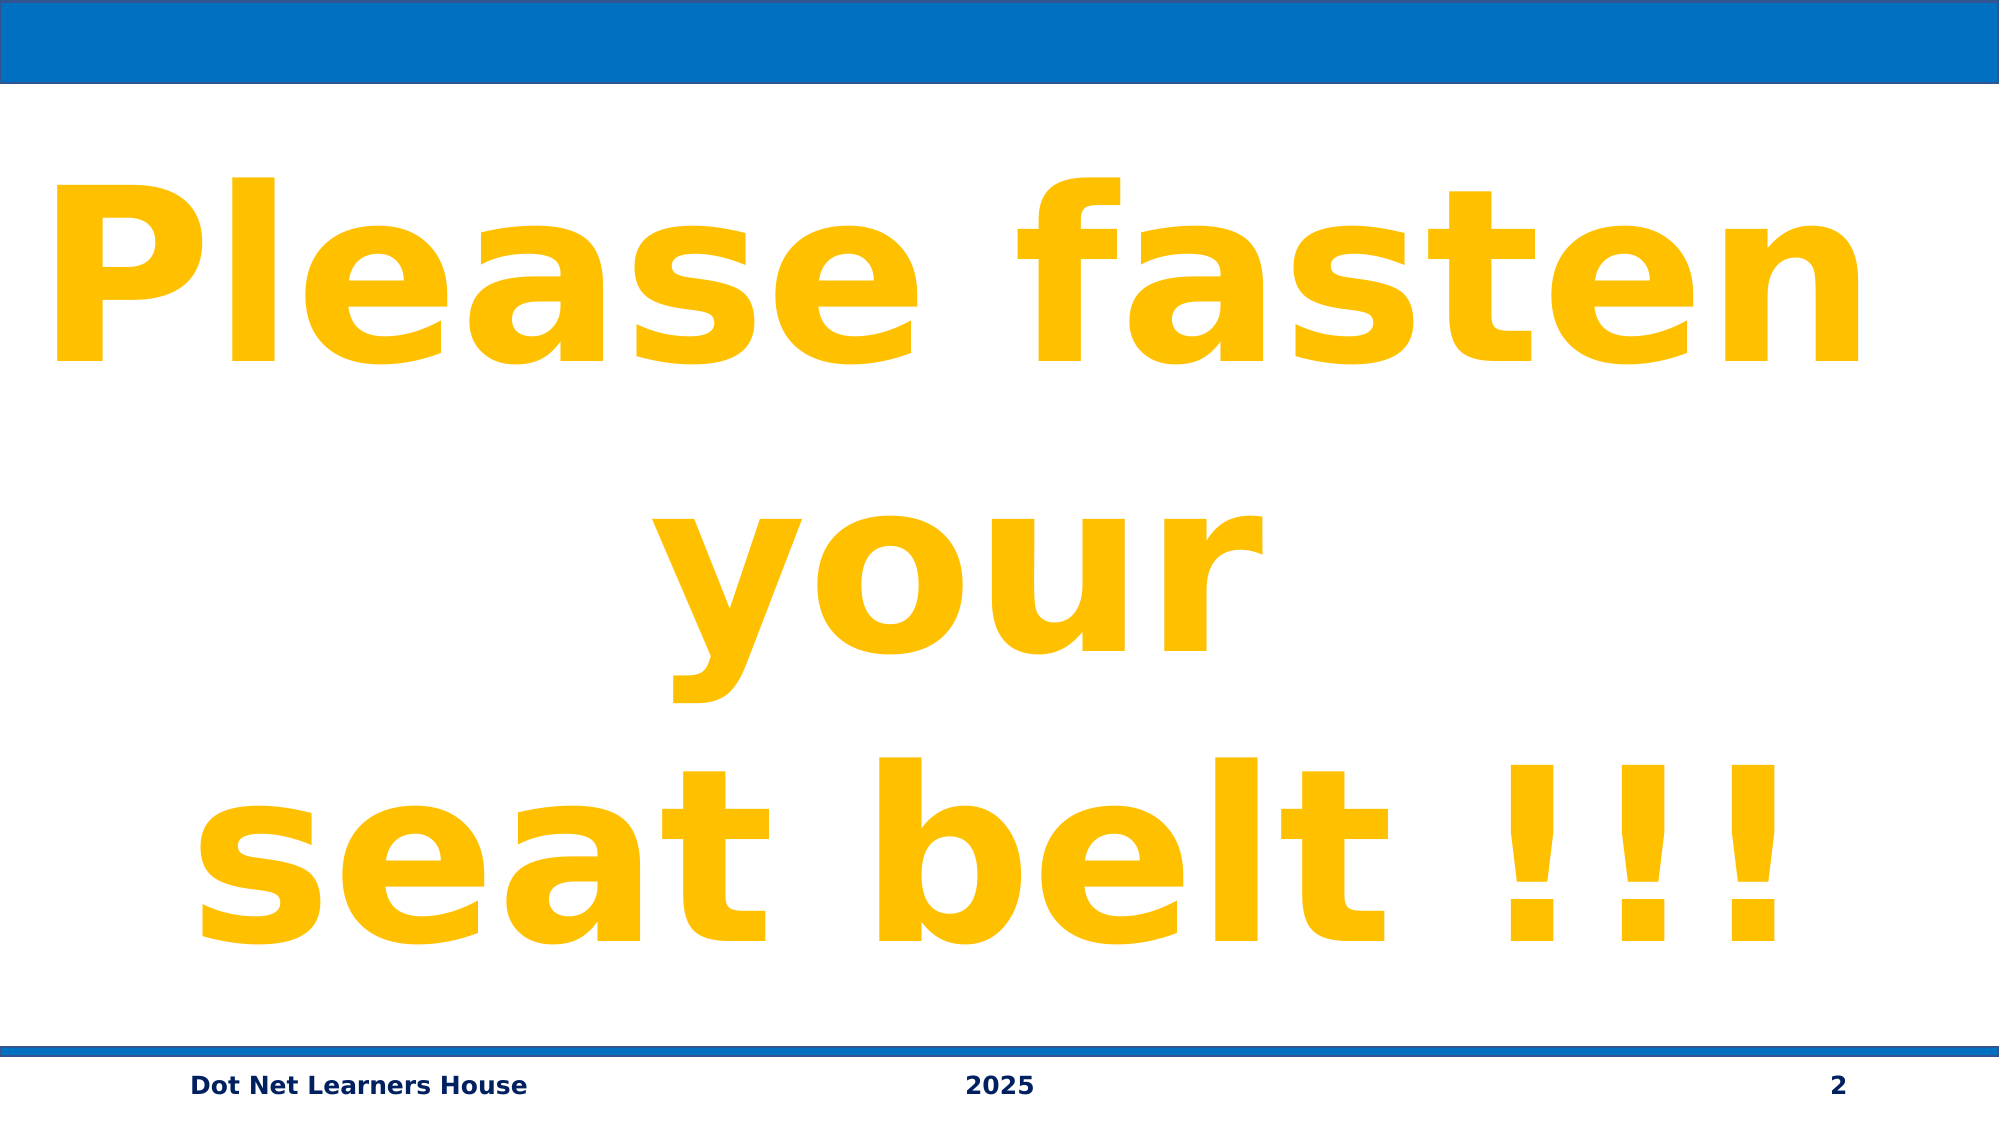

Please fasten
your
seat belt !!!

2025
2
Dot Net Learners House